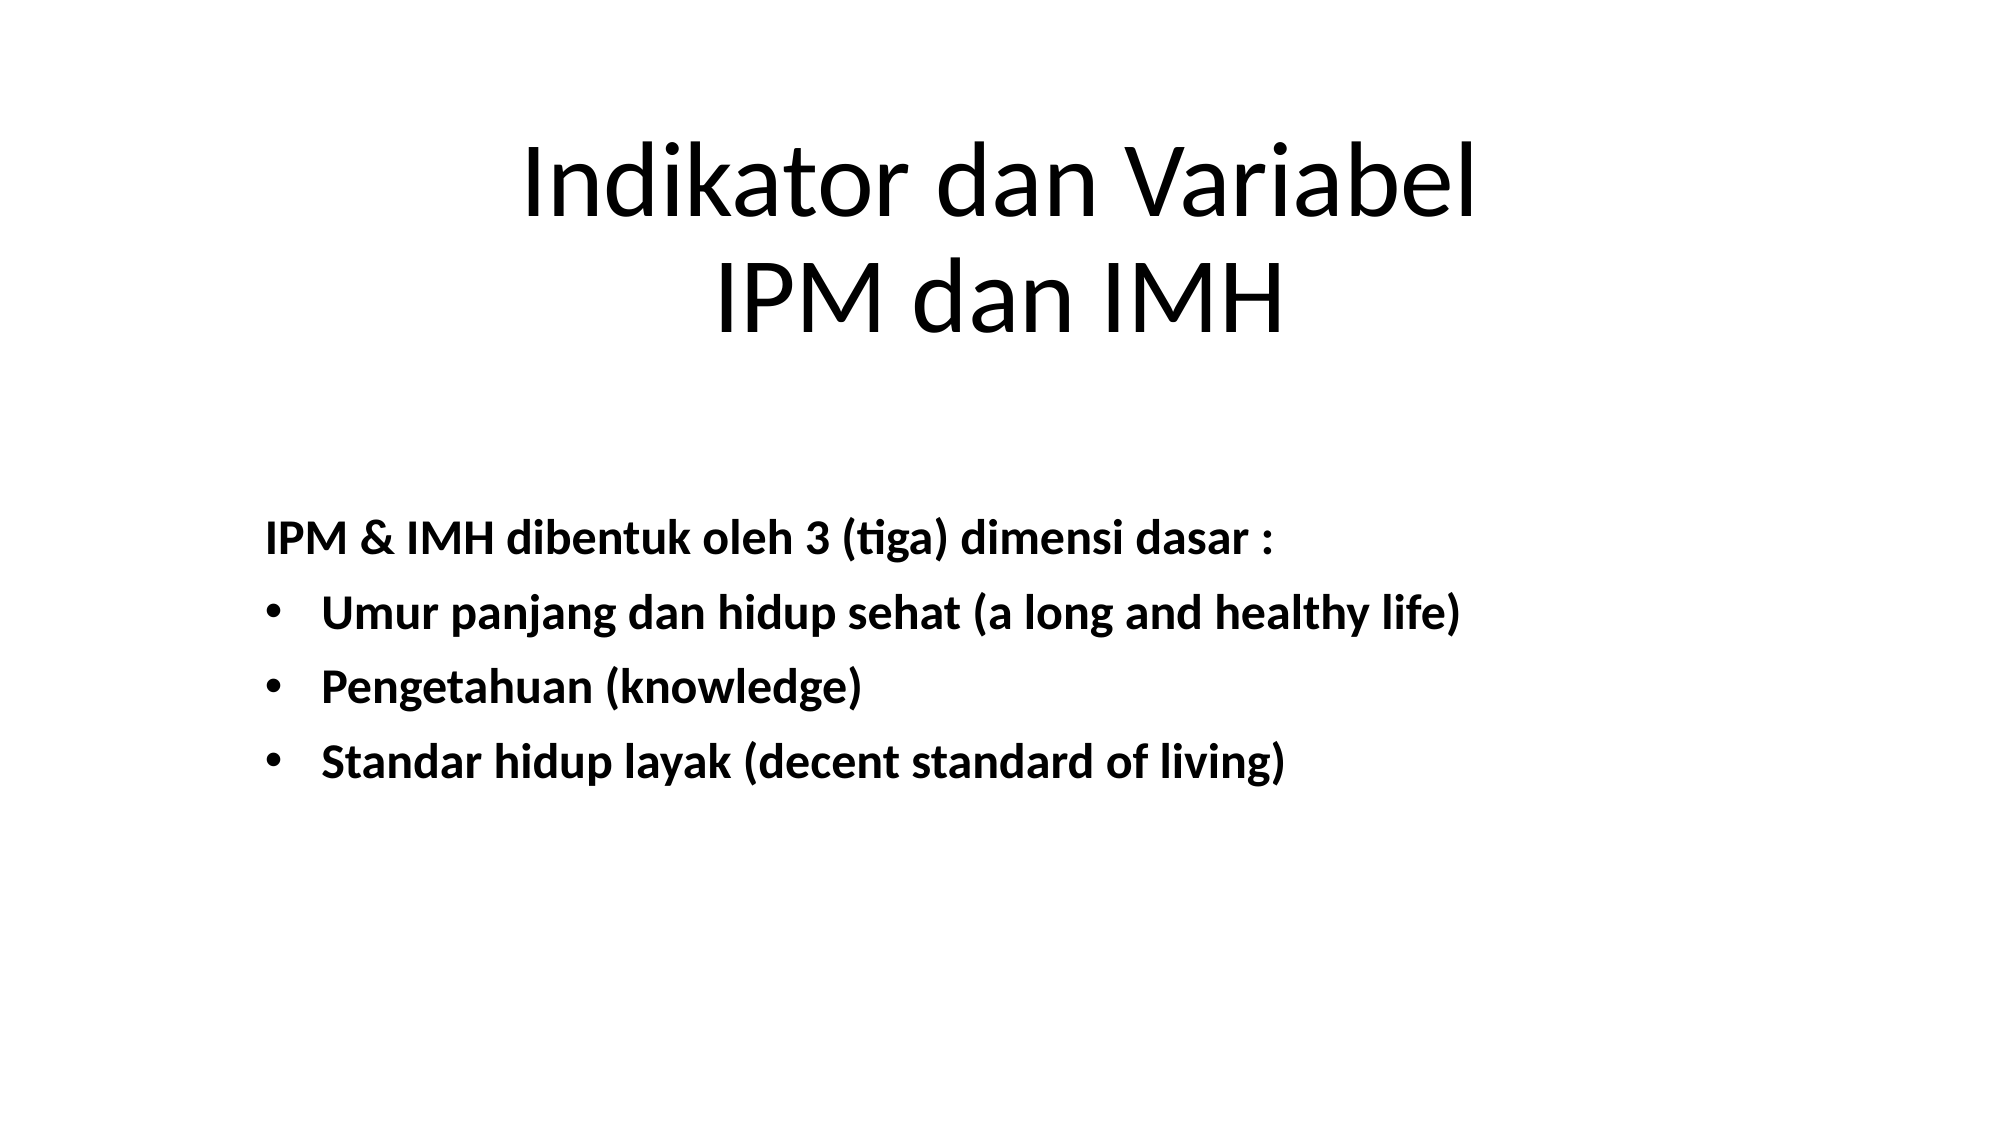

# Indikator dan Variabel IPM dan IMH
IPM & IMH dibentuk oleh 3 (tiga) dimensi dasar :
Umur panjang dan hidup sehat (a long and healthy life)
Pengetahuan (knowledge)
Standar hidup layak (decent standard of living)